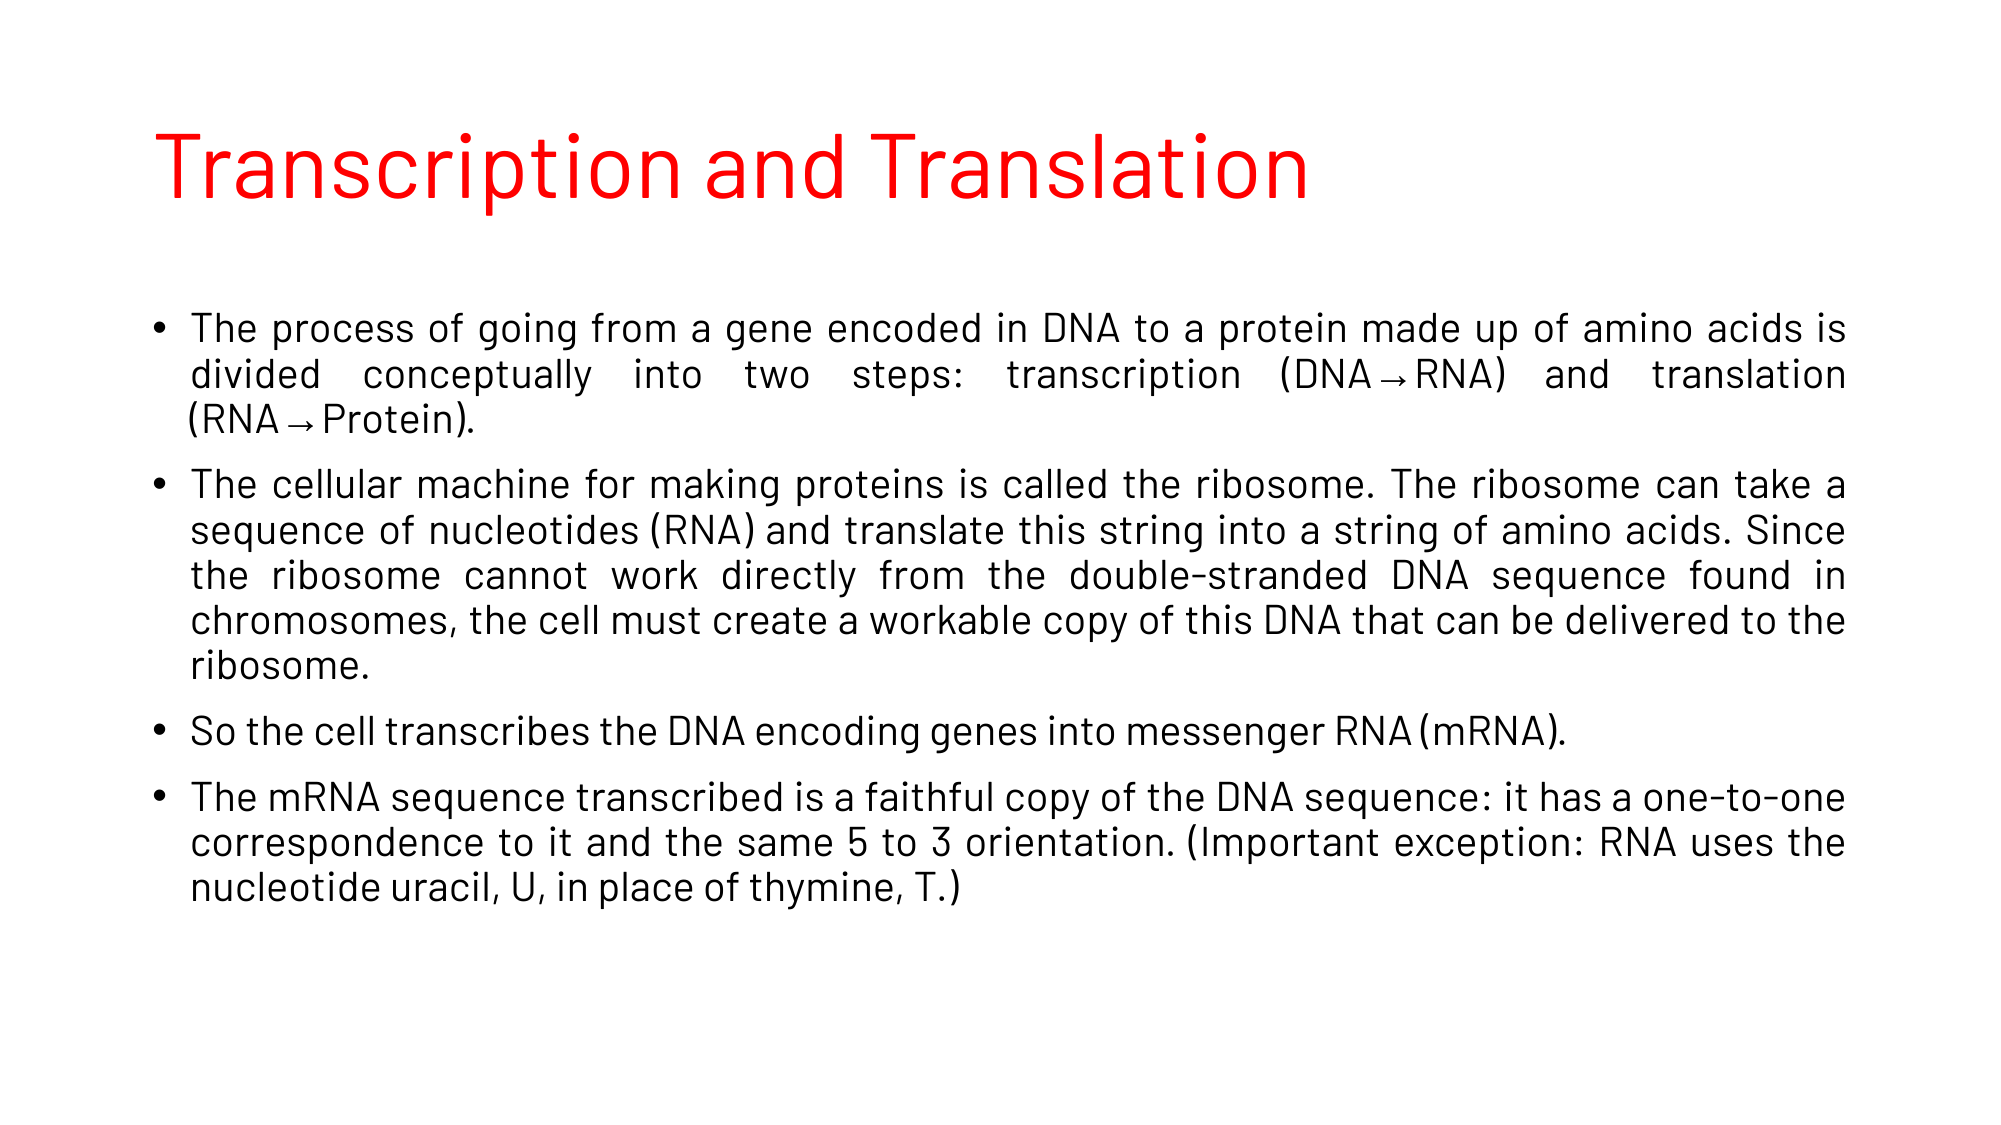

# Transcription and Translation
The process of going from a gene encoded in DNA to a protein made up of amino acids is divided conceptually into two steps: transcription (DNA→RNA) and translation (RNA→Protein).
The cellular machine for making proteins is called the ribosome. The ribosome can take a sequence of nucleotides (RNA) and translate this string into a string of amino acids. Since the ribosome cannot work directly from the double-stranded DNA sequence found in chromosomes, the cell must create a workable copy of this DNA that can be delivered to the ribosome.
So the cell transcribes the DNA encoding genes into messenger RNA (mRNA).
The mRNA sequence transcribed is a faithful copy of the DNA sequence: it has a one-to-one correspondence to it and the same 5 to 3 orientation. (Important exception: RNA uses the nucleotide uracil, U, in place of thymine, T.)